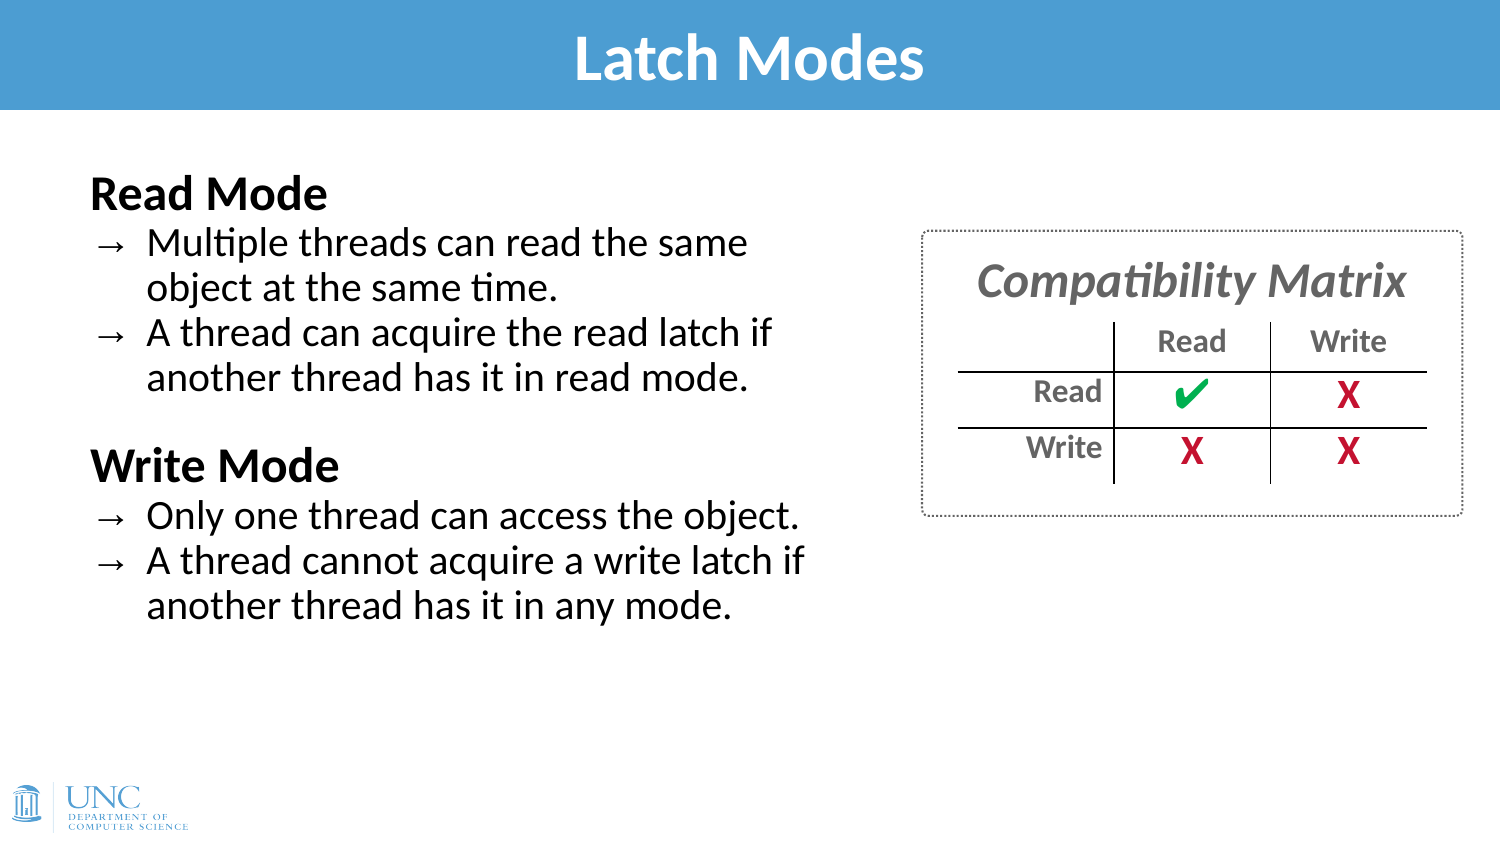

# Latch Modes
8
Read Mode
Multiple threads can read the same object at the same time.
A thread can acquire the read latch if another thread has it in read mode.

Write Mode
Only one thread can access the object.
A thread cannot acquire a write latch if another thread has it in any mode.

Compatibility Matrix
|  | Read | Write |
| --- | --- | --- |
| Read | ✔ | X |
| Write | X | X |